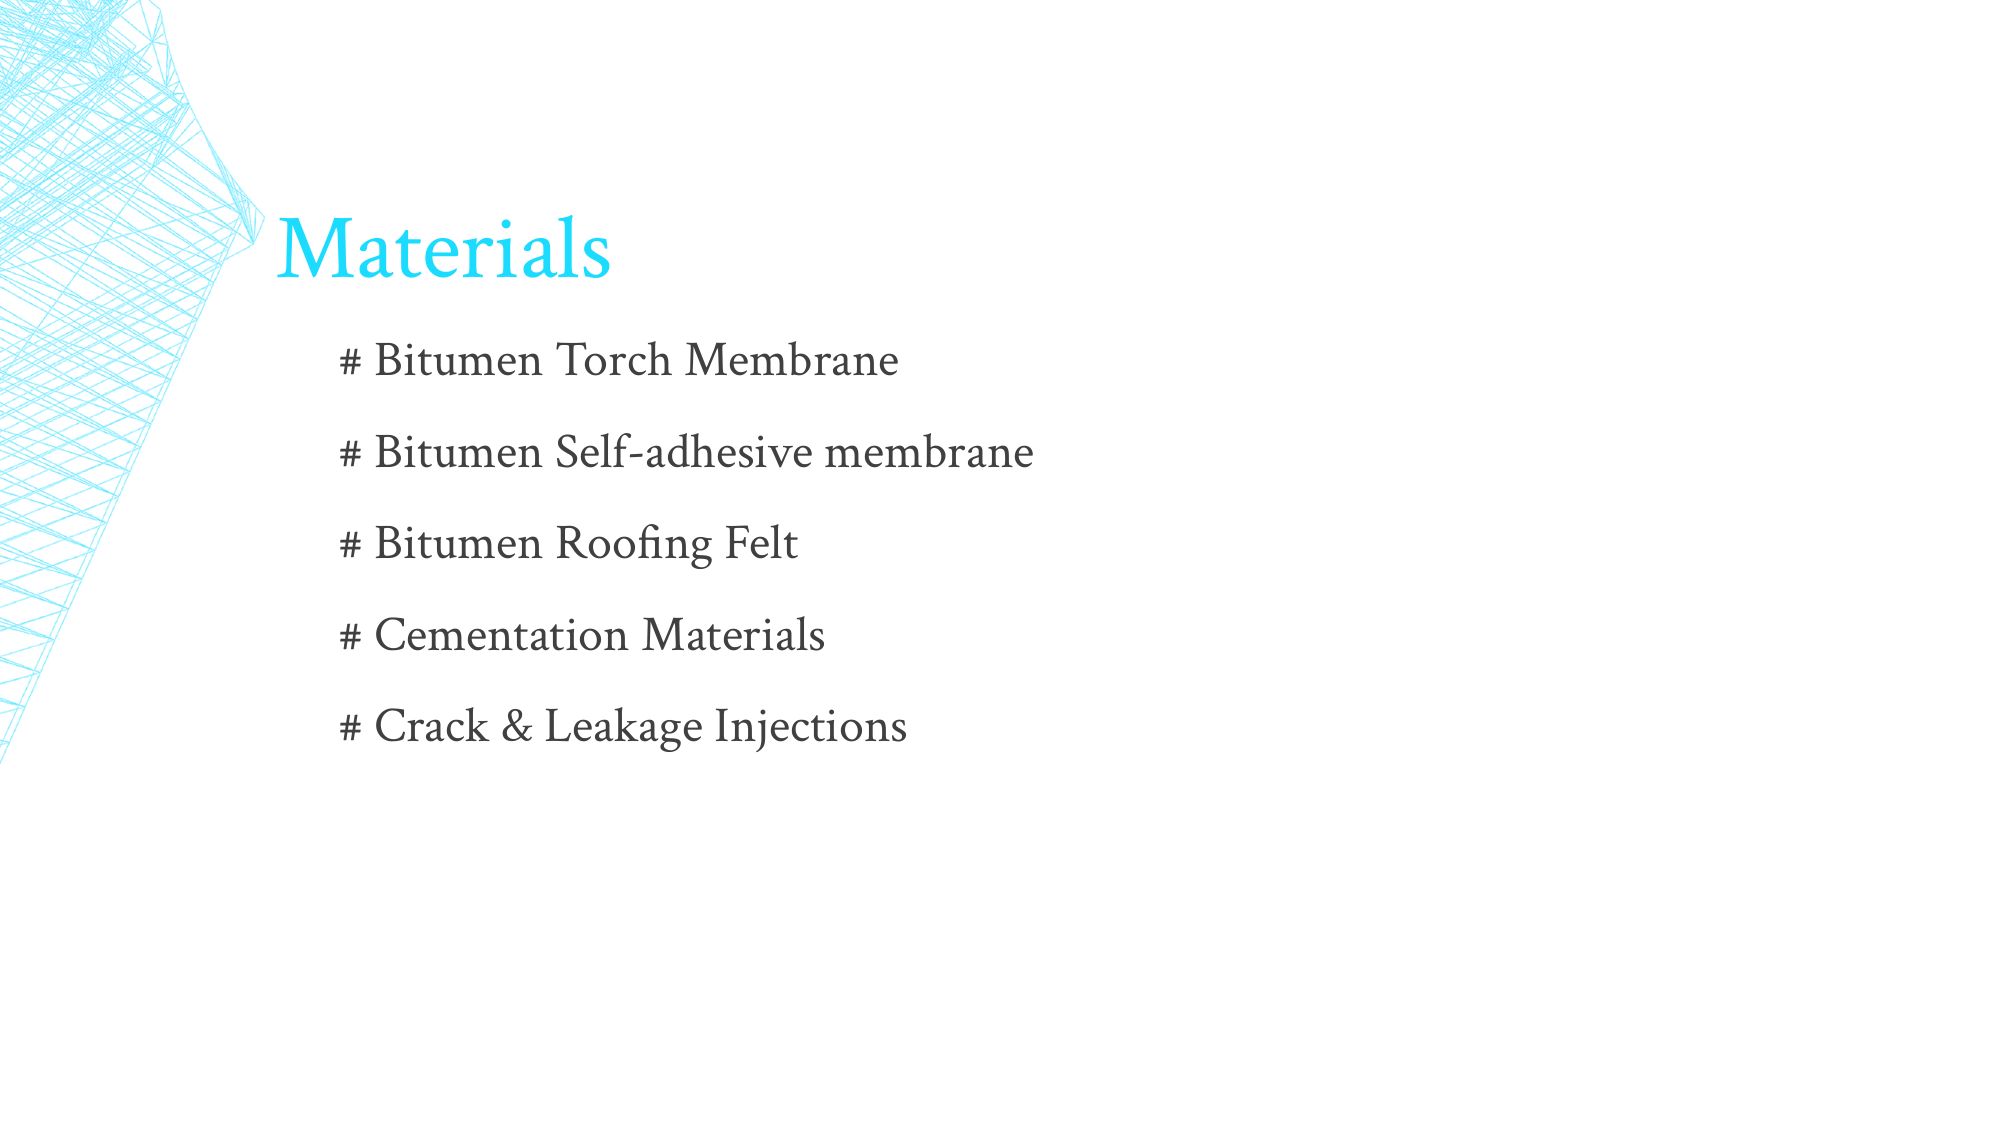

# Materials
# Bitumen Torch Membrane
# Bitumen Self-adhesive membrane
# Bitumen Roofing Felt
# Cementation Materials
# Crack & Leakage Injections